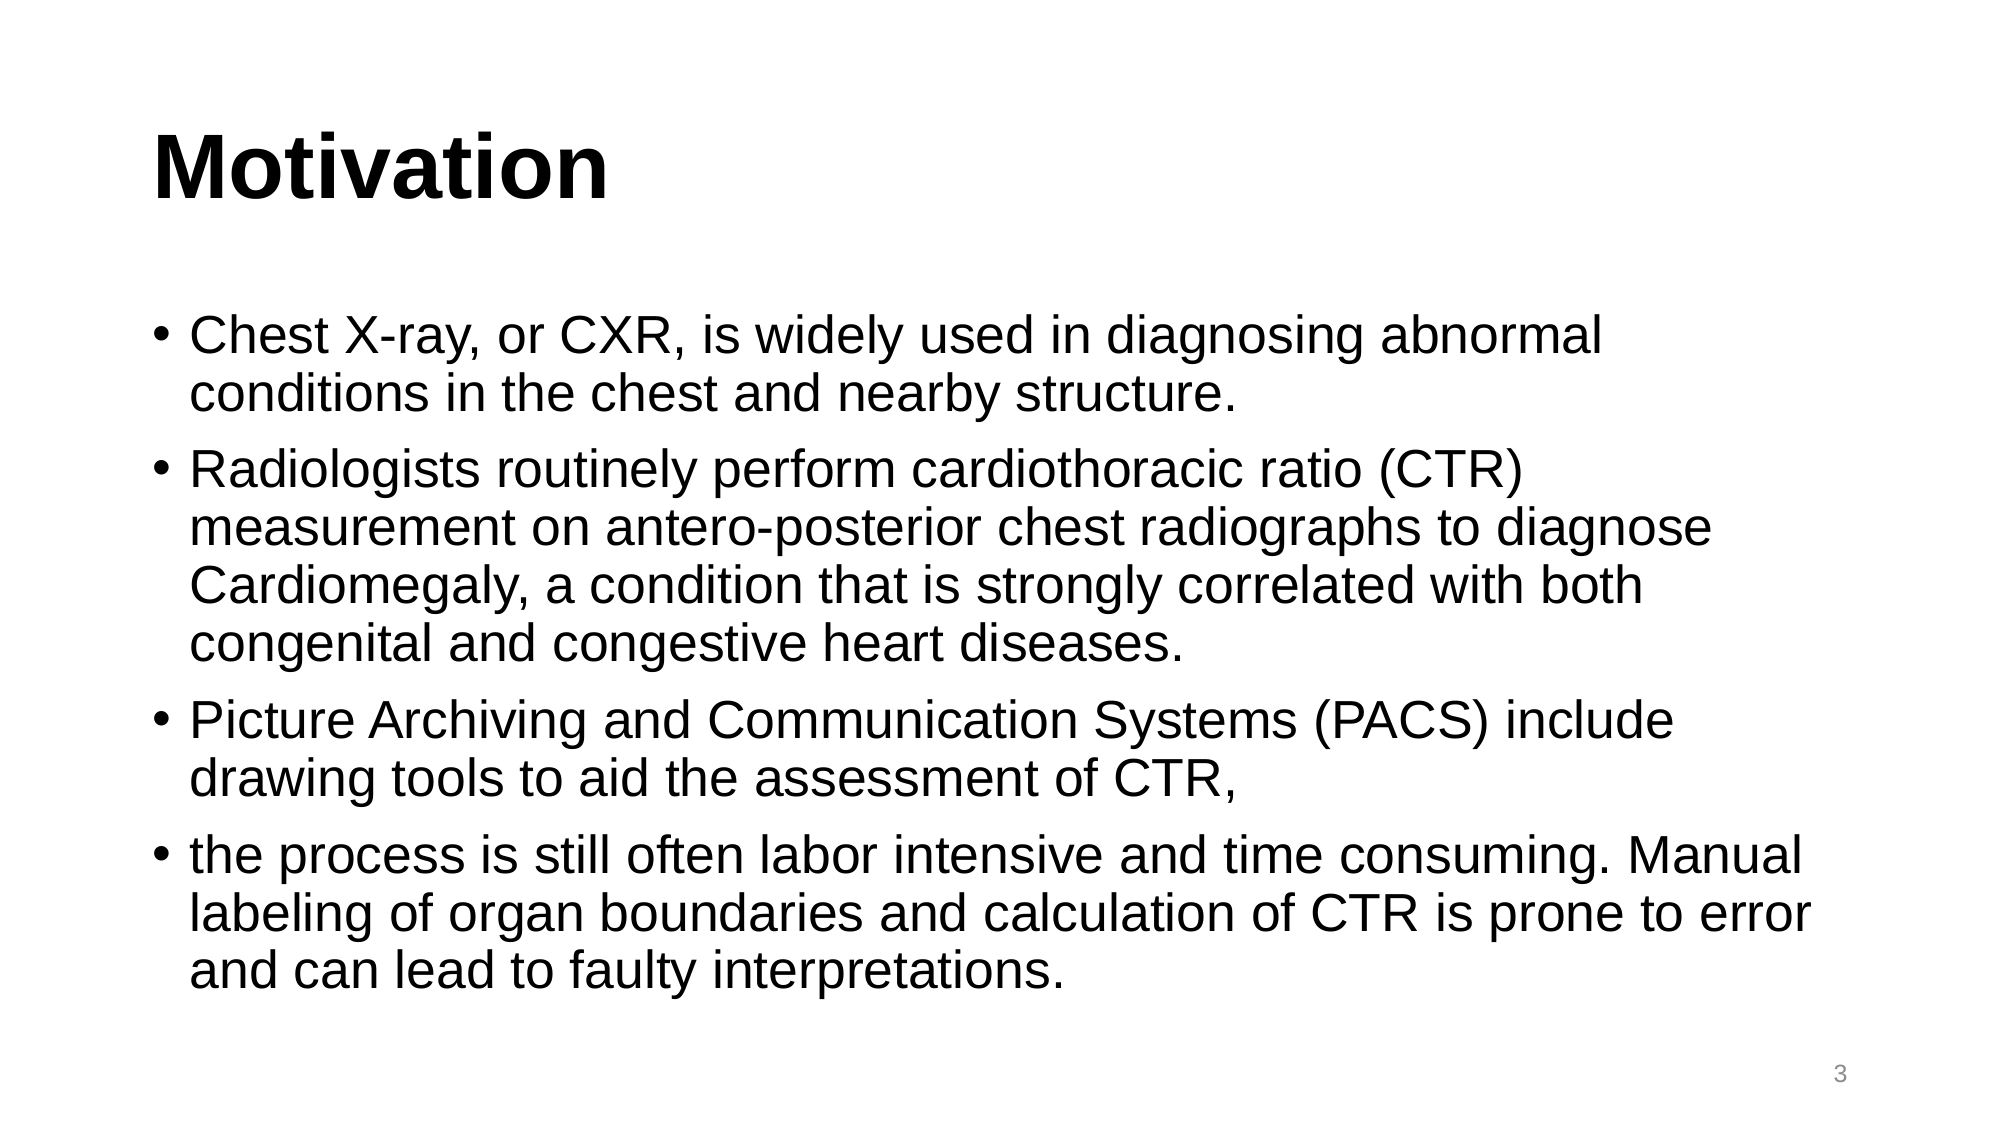

# Motivation
Chest X-ray, or CXR, is widely used in diagnosing abnormal conditions in the chest and nearby structure.
Radiologists routinely perform cardiothoracic ratio (CTR) measurement on antero-posterior chest radiographs to diagnose Cardiomegaly, a condition that is strongly correlated with both congenital and congestive heart diseases.
Picture Archiving and Communication Systems (PACS) include drawing tools to aid the assessment of CTR,
the process is still often labor intensive and time consuming. Manual labeling of organ boundaries and calculation of CTR is prone to error and can lead to faulty interpretations.
3